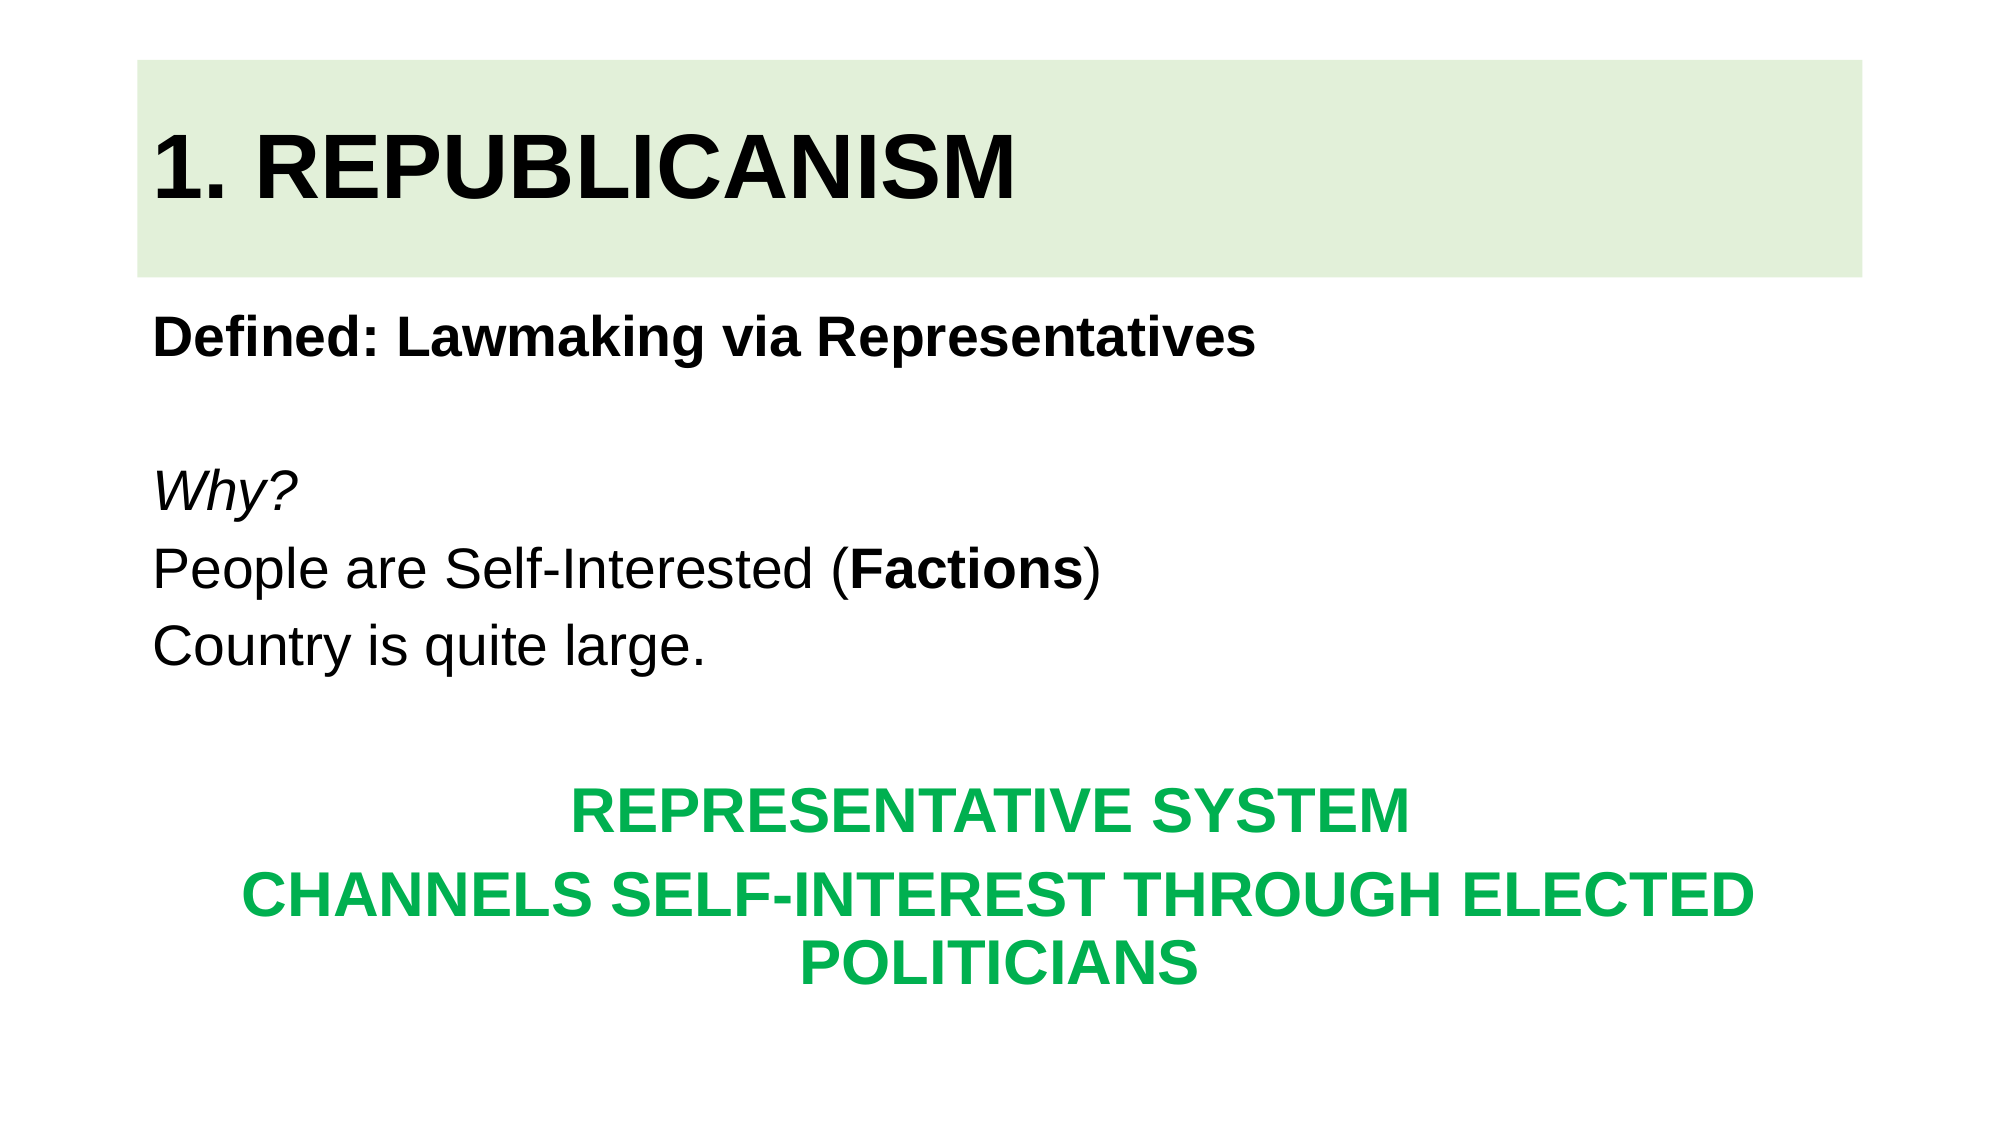

# 1. Republicanism
Defined: Lawmaking via Representatives

Why?
People are Self-Interested (Factions)
Country is quite large.

Representative system
Channels Self-Interest through elected politicians